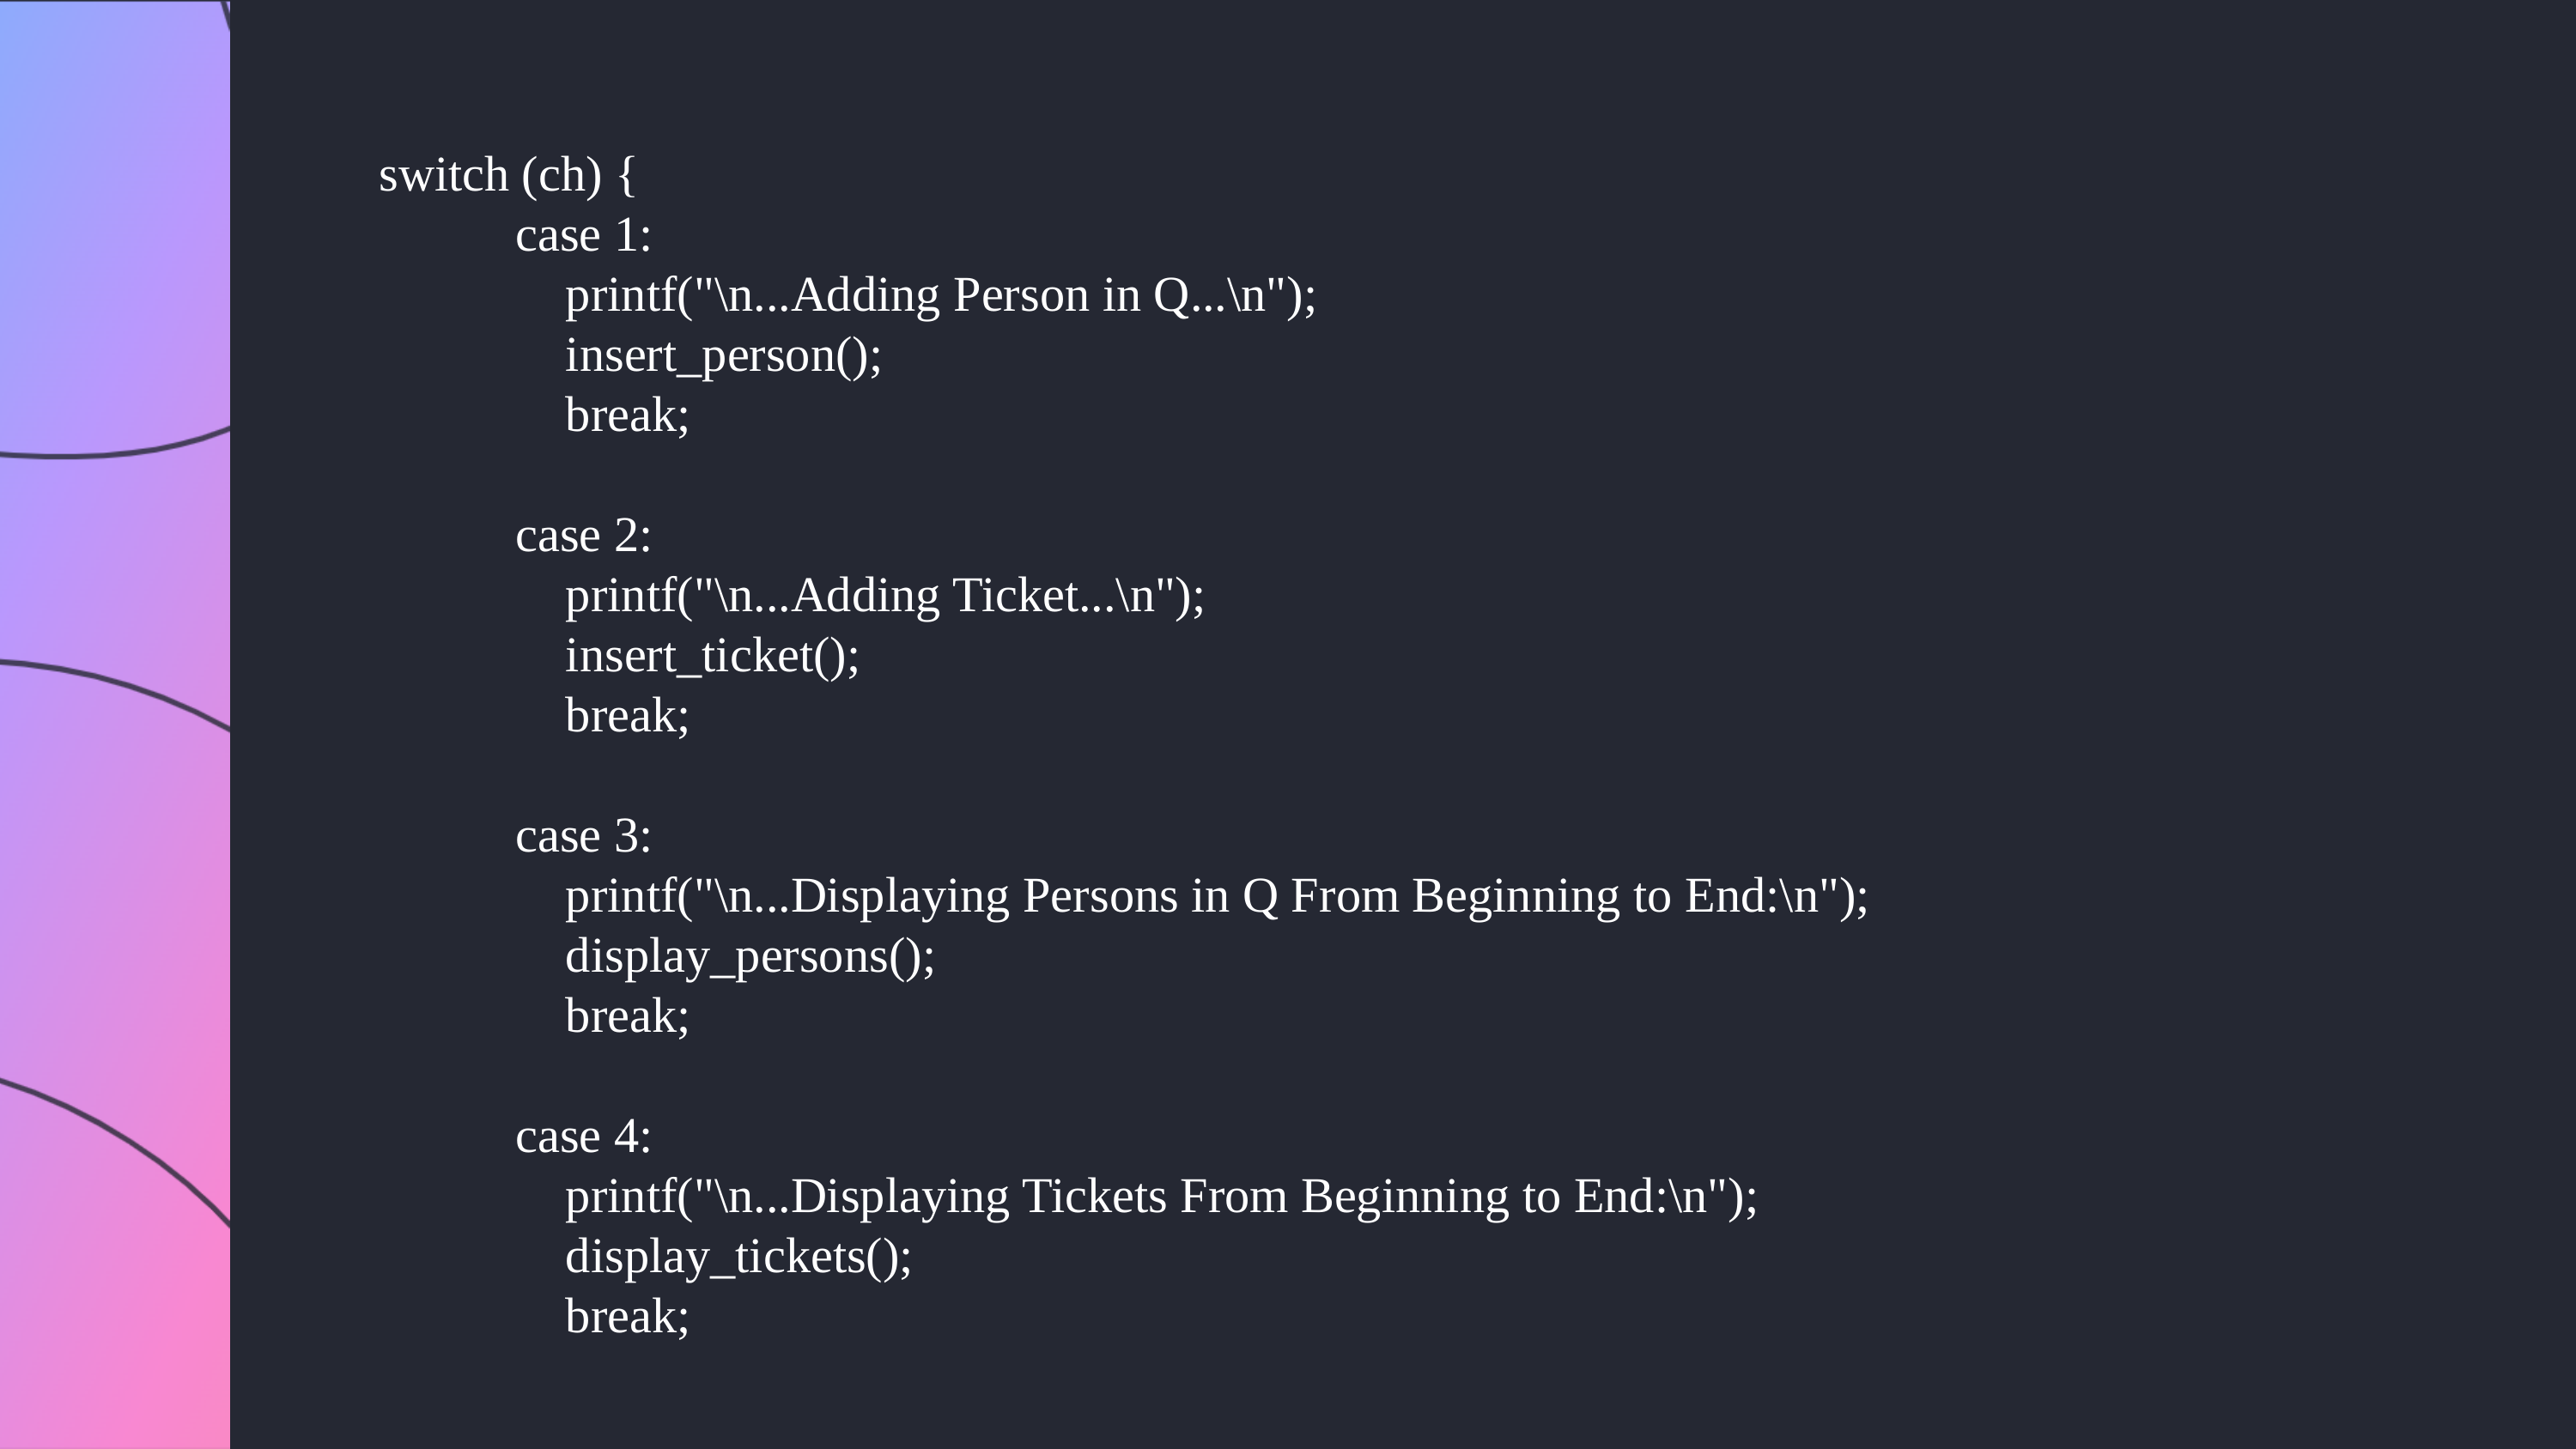

switch (ch) {
            case 1:
                printf("\n...Adding Person in Q...\n");
                insert_person();
                break;

            case 2:
                printf("\n...Adding Ticket...\n");
                insert_ticket();
                break;

            case 3:
                printf("\n...Displaying Persons in Q From Beginning to End:\n");
                display_persons();
                break;

            case 4:
                printf("\n...Displaying Tickets From Beginning to End:\n");
                display_tickets();
                break;